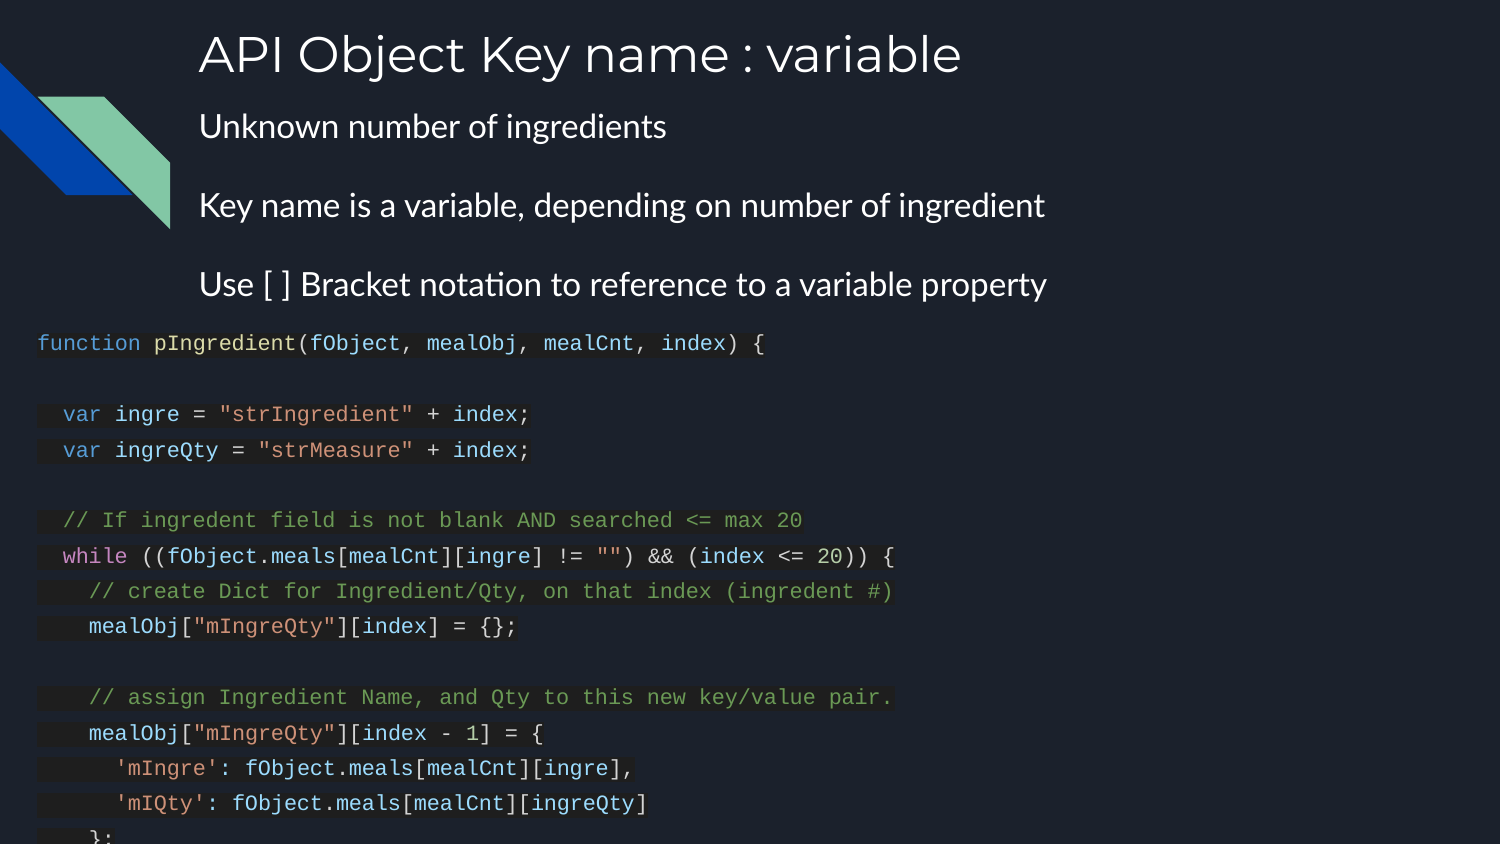

# API Object Key name : variable
Unknown number of ingredients
Key name is a variable, depending on number of ingredient
Use [ ] Bracket notation to reference to a variable property

function pIngredient(fObject, mealObj, mealCnt, index) {

  var ingre = "strIngredient" + index;
  var ingreQty = "strMeasure" + index;

  // If ingredent field is not blank AND searched <= max 20
  while ((fObject.meals[mealCnt][ingre] != "") && (index <= 20)) {
    // create Dict for Ingredient/Qty, on that index (ingredent #)
    mealObj["mIngreQty"][index] = {};

    // assign Ingredient Name, and Qty to this new key/value pair.
    mealObj["mIngreQty"][index - 1] = {
      'mIngre': fObject.meals[mealCnt][ingre],
      'mIQty': fObject.meals[mealCnt][ingreQty]
    };